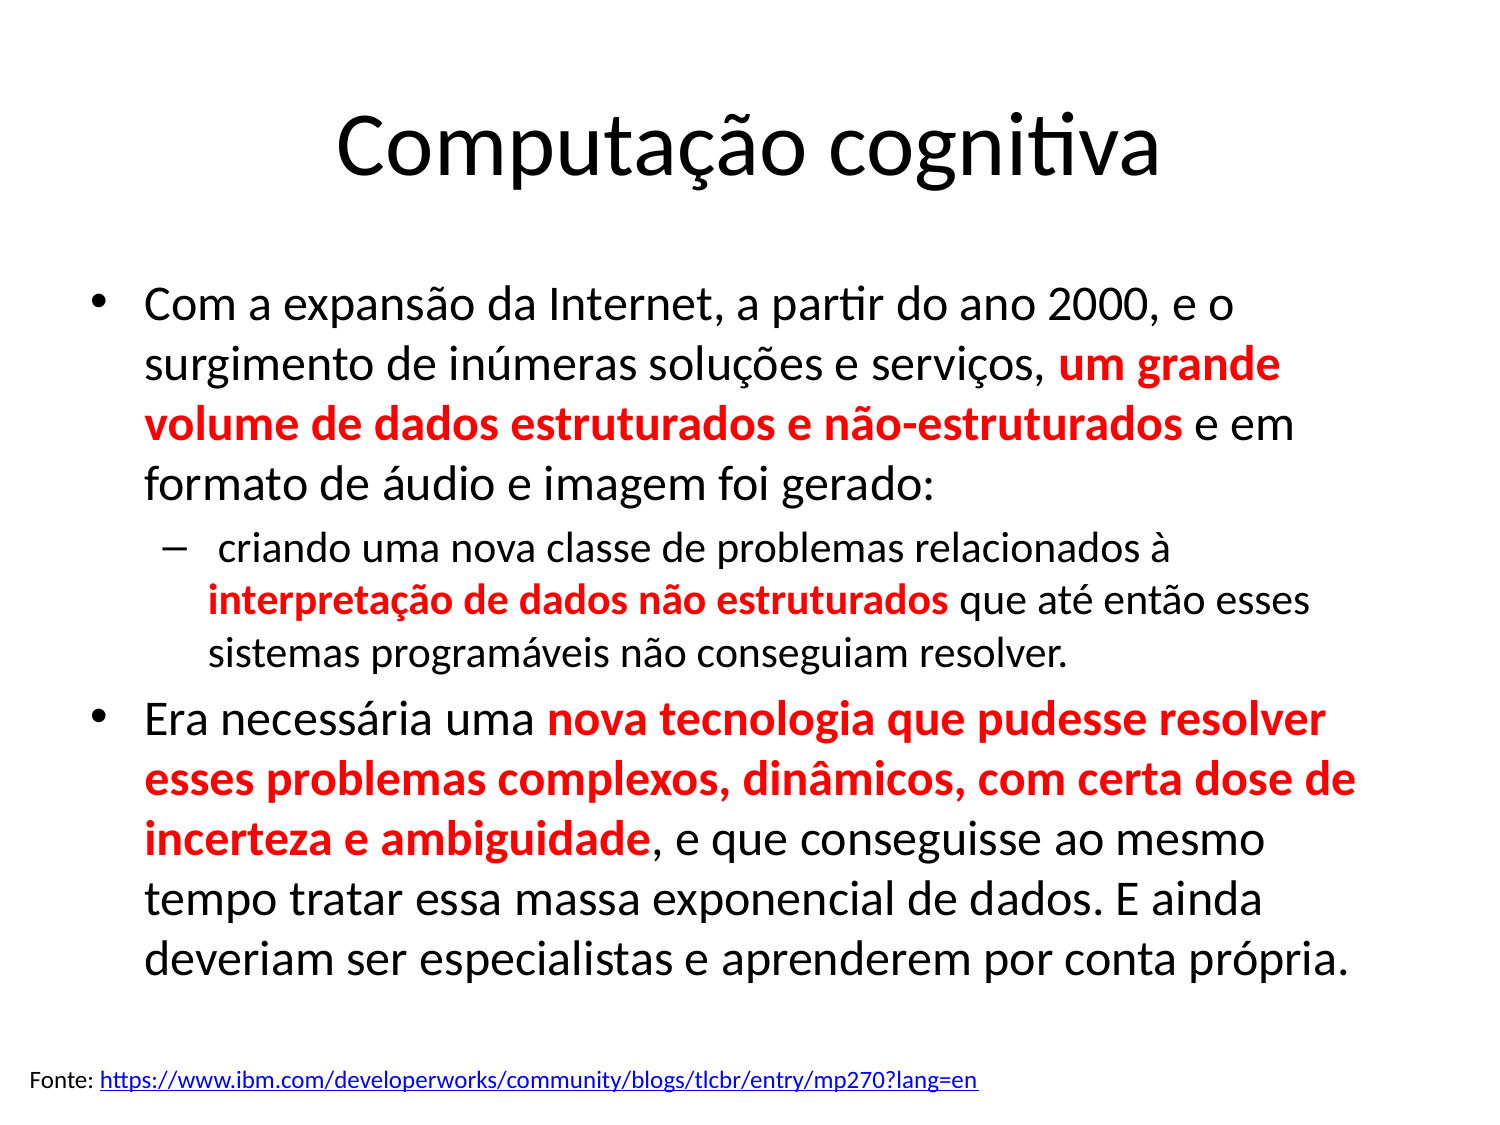

# Computação cognitiva
Com a expansão da Internet, a partir do ano 2000, e o surgimento de inúmeras soluções e serviços, um grande volume de dados estruturados e não-estruturados e em formato de áudio e imagem foi gerado:
 criando uma nova classe de problemas relacionados à interpretação de dados não estruturados que até então esses sistemas programáveis não conseguiam resolver.
Era necessária uma nova tecnologia que pudesse resolver esses problemas complexos, dinâmicos, com certa dose de incerteza e ambiguidade, e que conseguisse ao mesmo tempo tratar essa massa exponencial de dados. E ainda deveriam ser especialistas e aprenderem por conta própria.
Fonte: https://www.ibm.com/developerworks/community/blogs/tlcbr/entry/mp270?lang=en